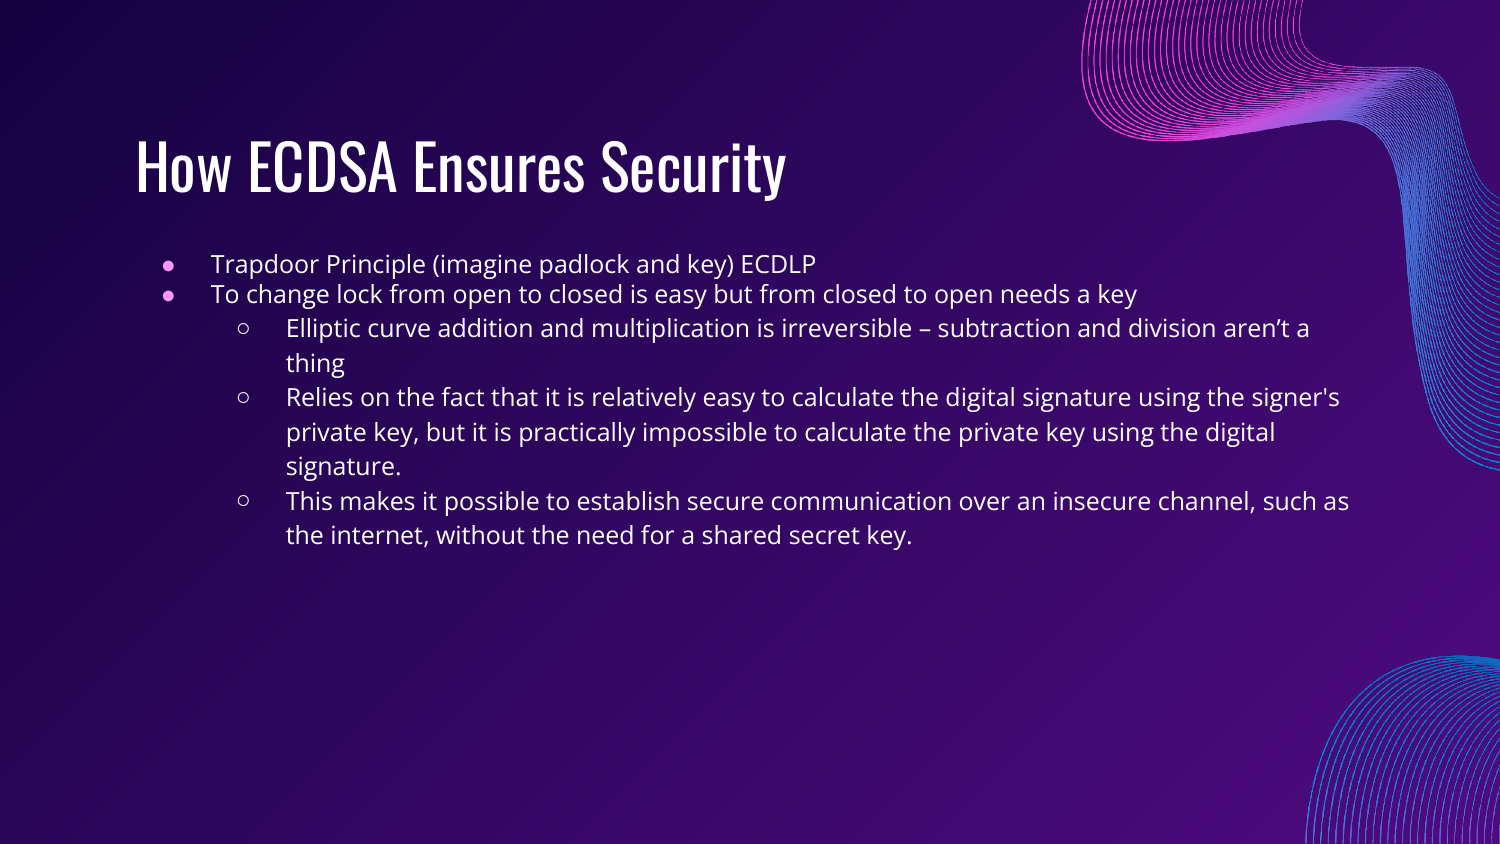

# How ECDSA Ensures Security
Trapdoor Principle (imagine padlock and key) ECDLP
To change lock from open to closed is easy but from closed to open needs a key
Elliptic curve addition and multiplication is irreversible – subtraction and division aren’t a thing
Relies on the fact that it is relatively easy to calculate the digital signature using the signer's private key, but it is practically impossible to calculate the private key using the digital signature.
This makes it possible to establish secure communication over an insecure channel, such as the internet, without the need for a shared secret key.